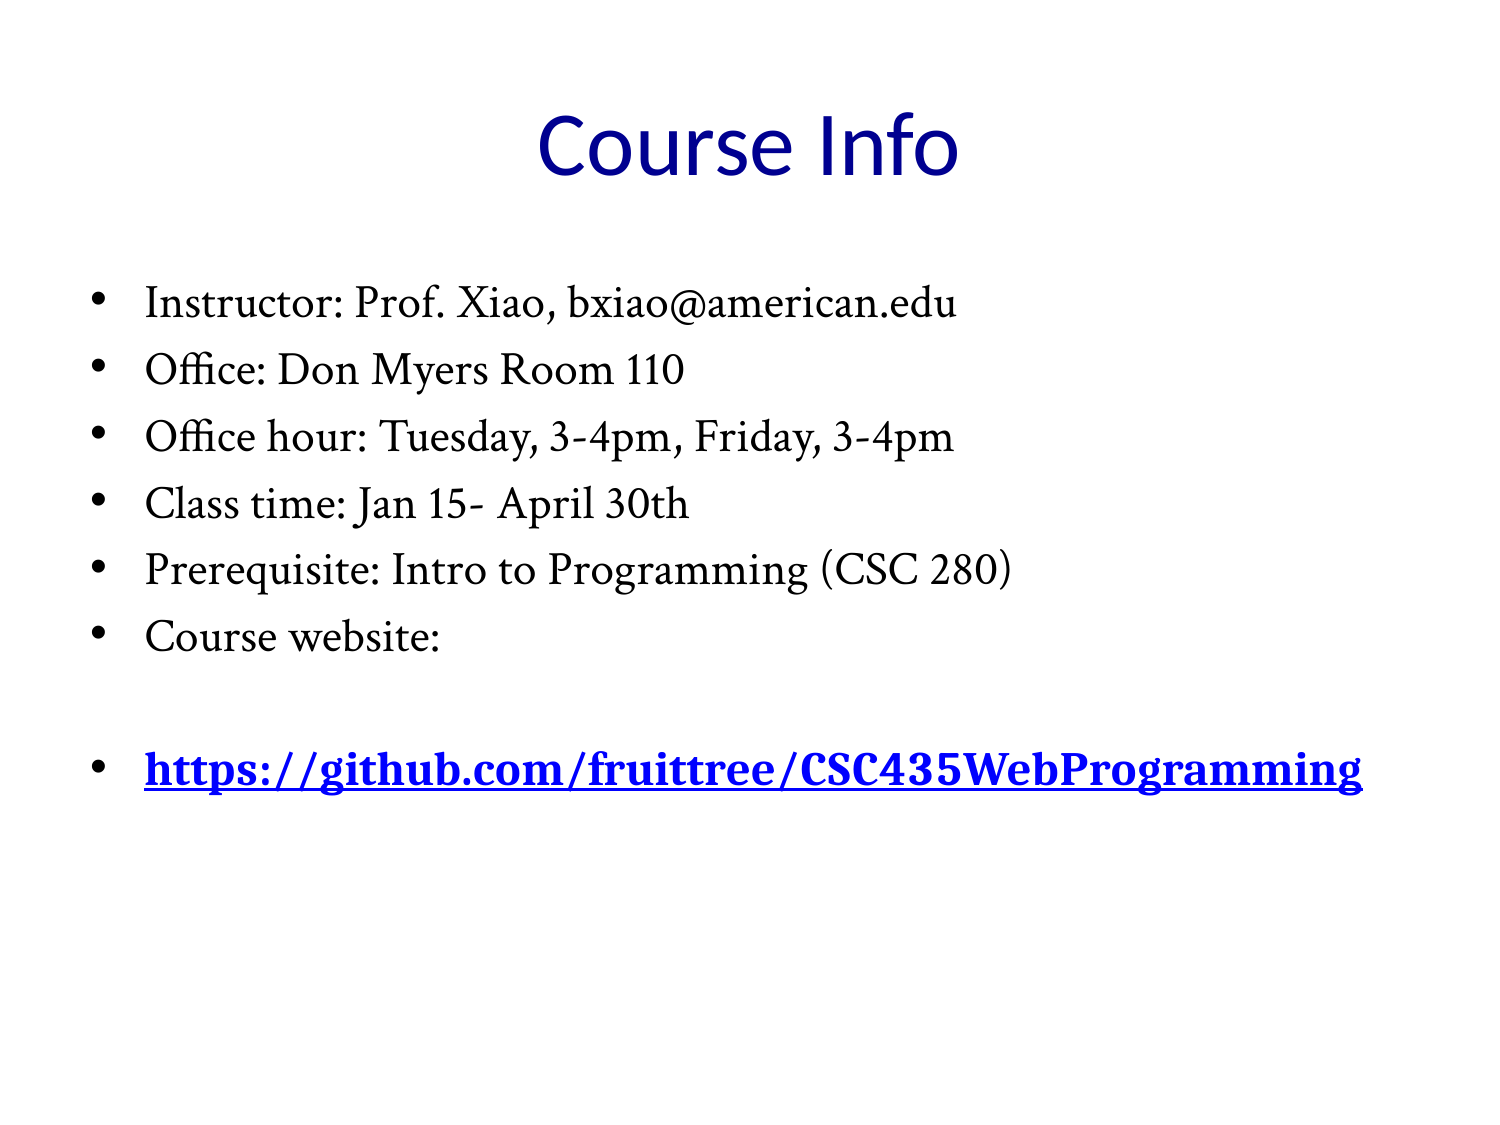

# Course Info
Instructor: Prof. Xiao, bxiao@american.edu
Office: Don Myers Room 110
Office hour: Tuesday, 3-4pm, Friday, 3-4pm
Class time: Jan 15- April 30th
Prerequisite: Intro to Programming (CSC 280)
Course website:

https://github.com/fruittree/CSC435WebProgramming